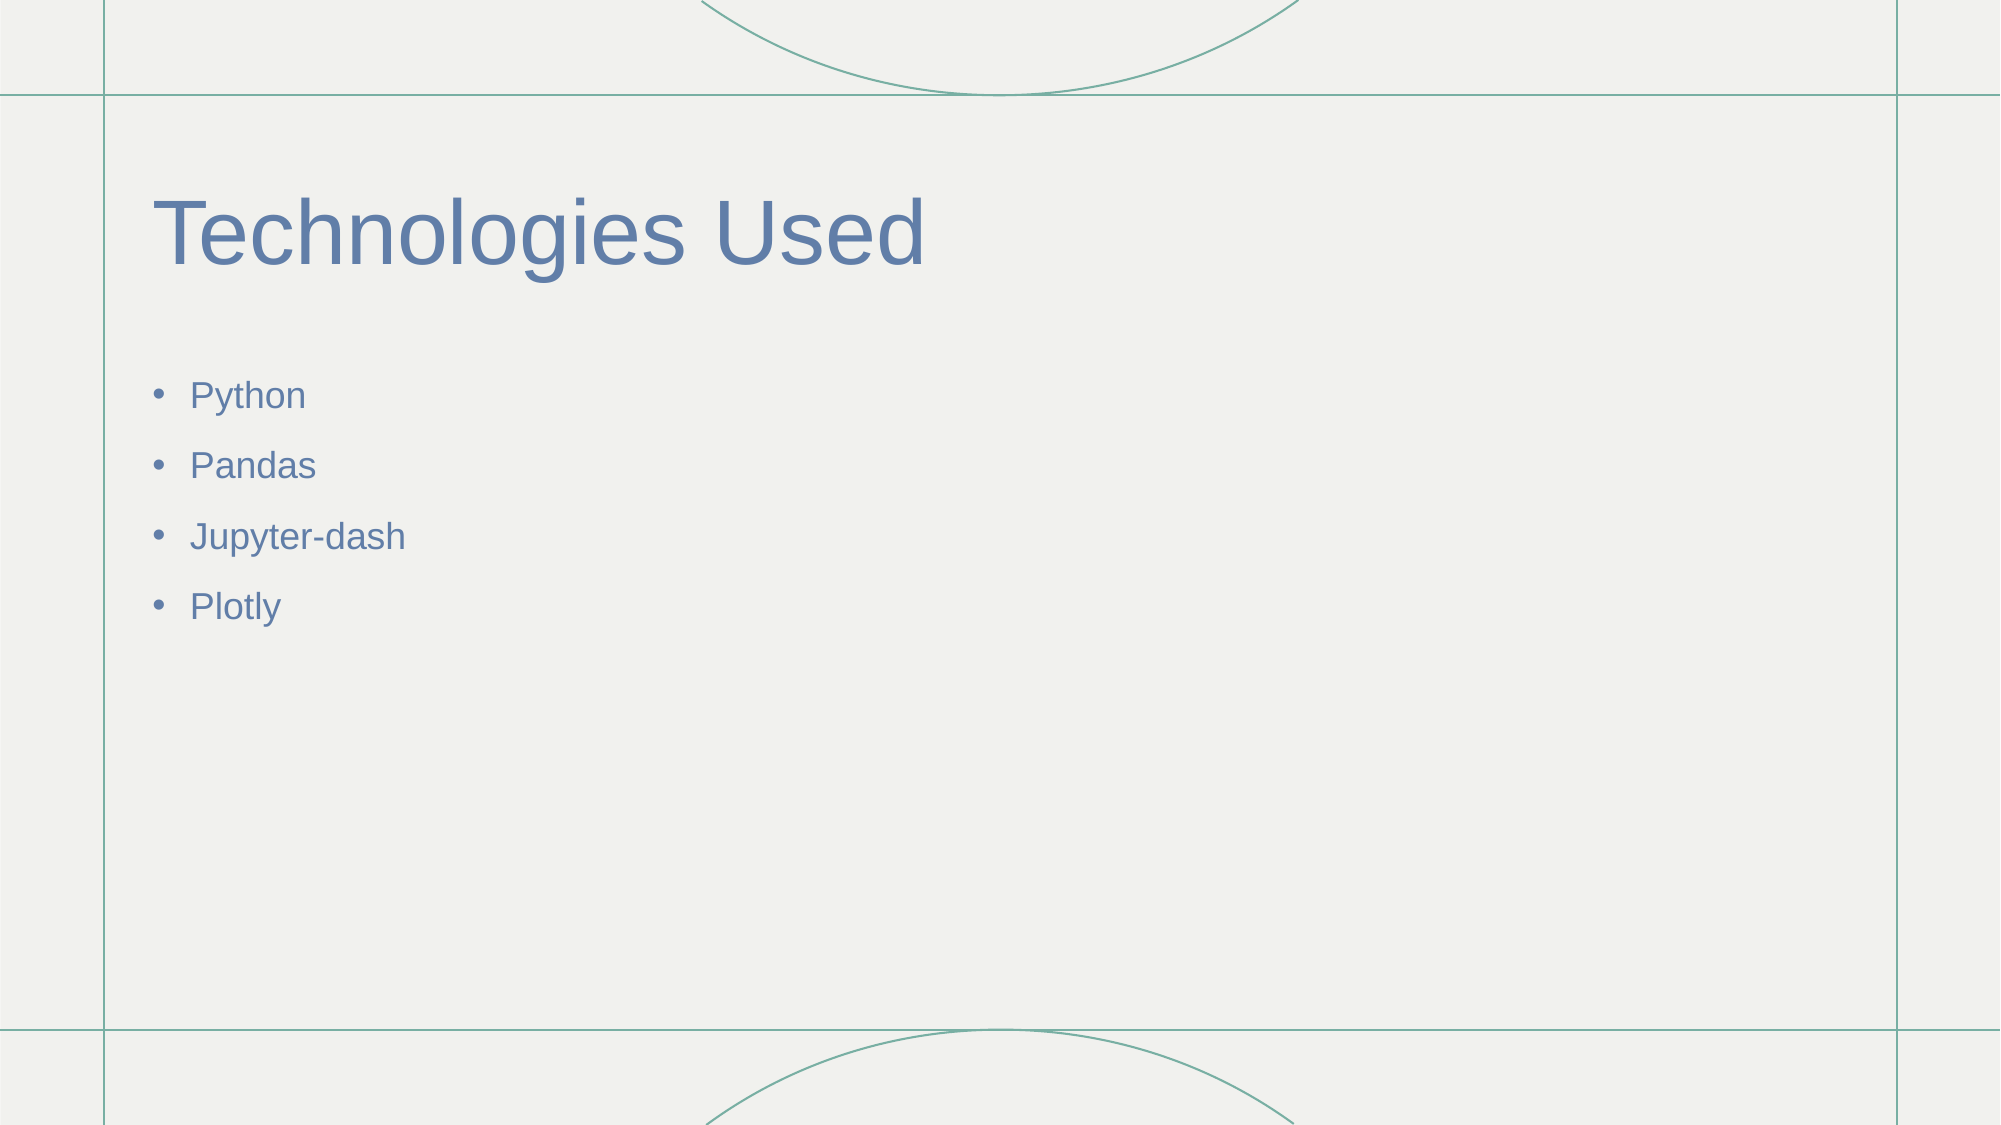

# Technologies Used
Python
Pandas
Jupyter-dash
Plotly